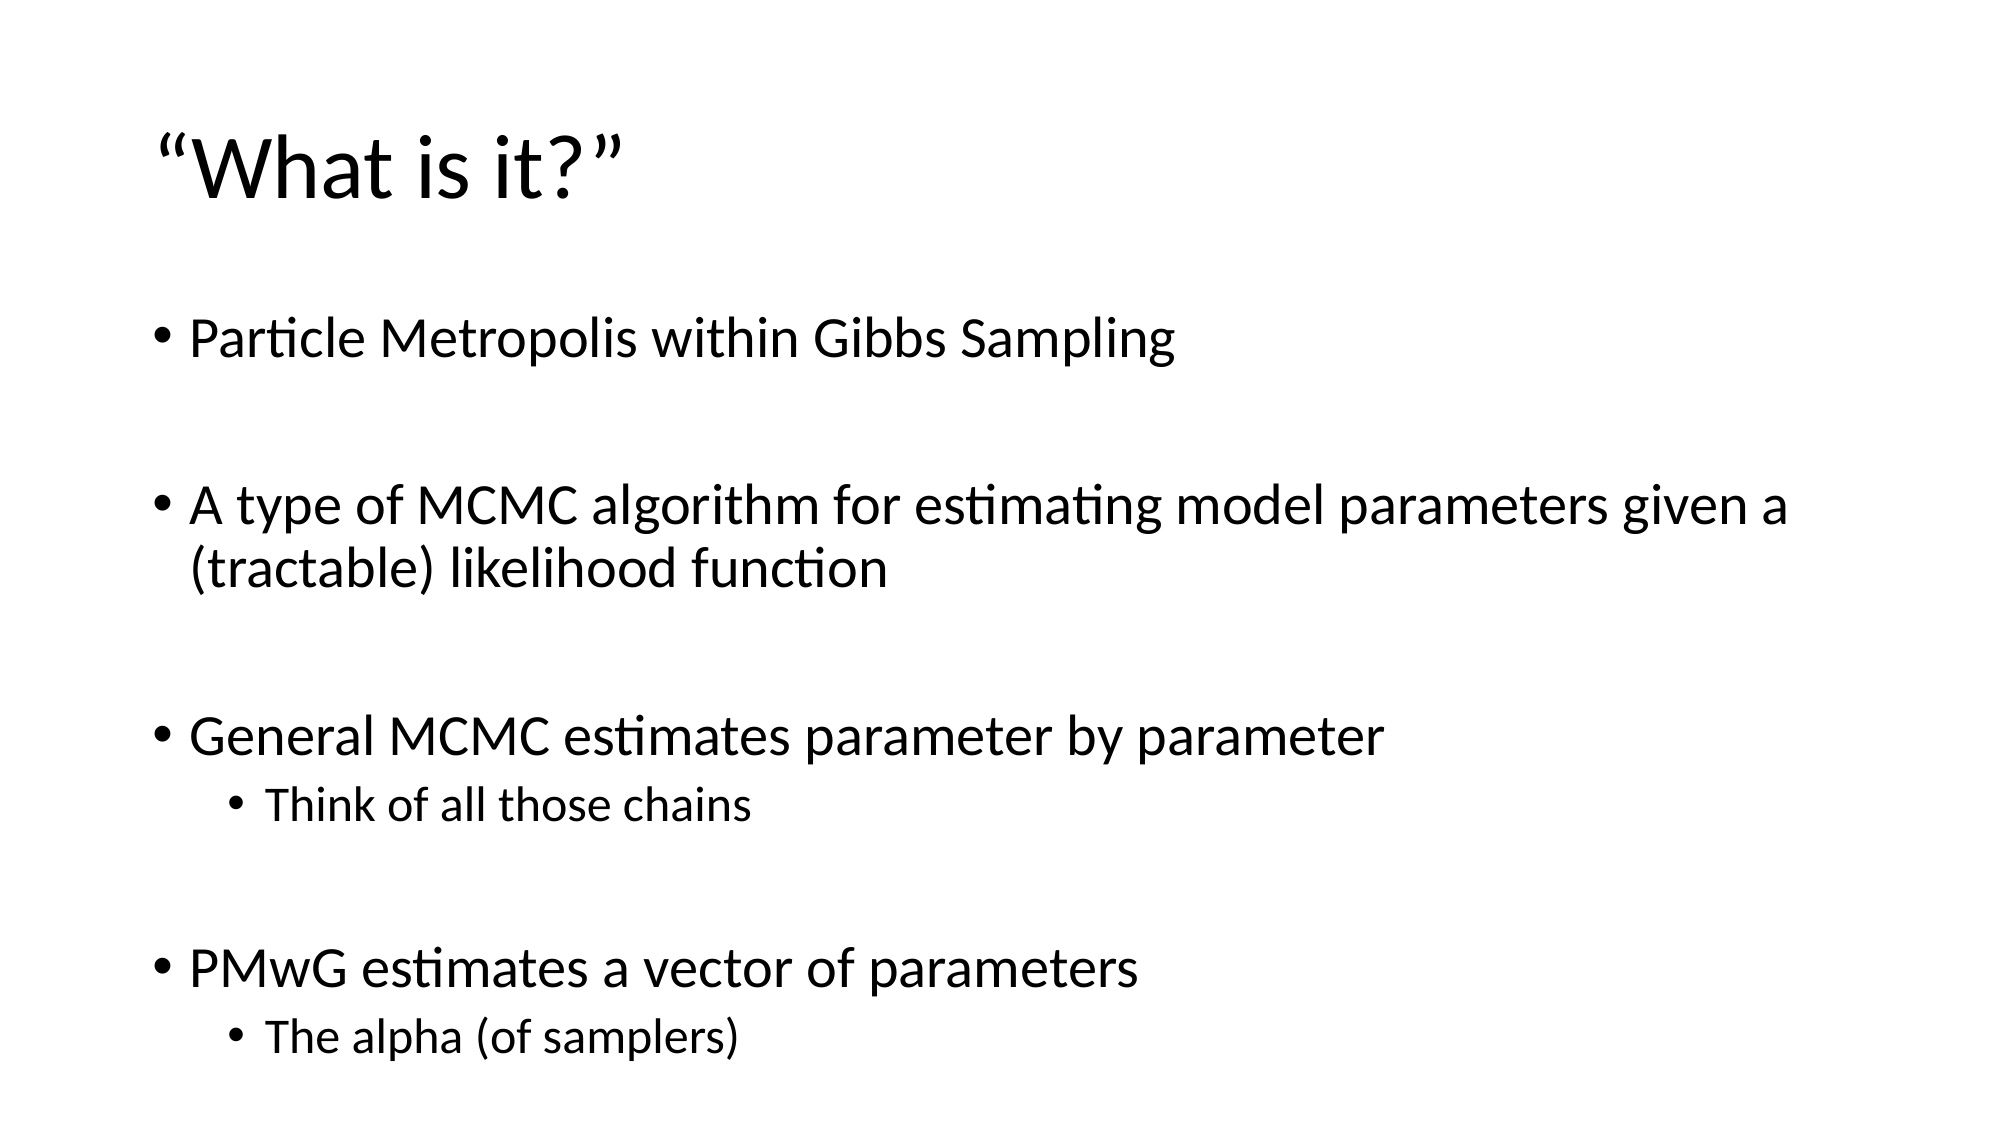

# “What is it?”
Particle Metropolis within Gibbs Sampling

A type of MCMC algorithm for estimating model parameters given a (tractable) likelihood function

General MCMC estimates parameter by parameter
Think of all those chains

PMwG estimates a vector of parameters
The alpha (of samplers)